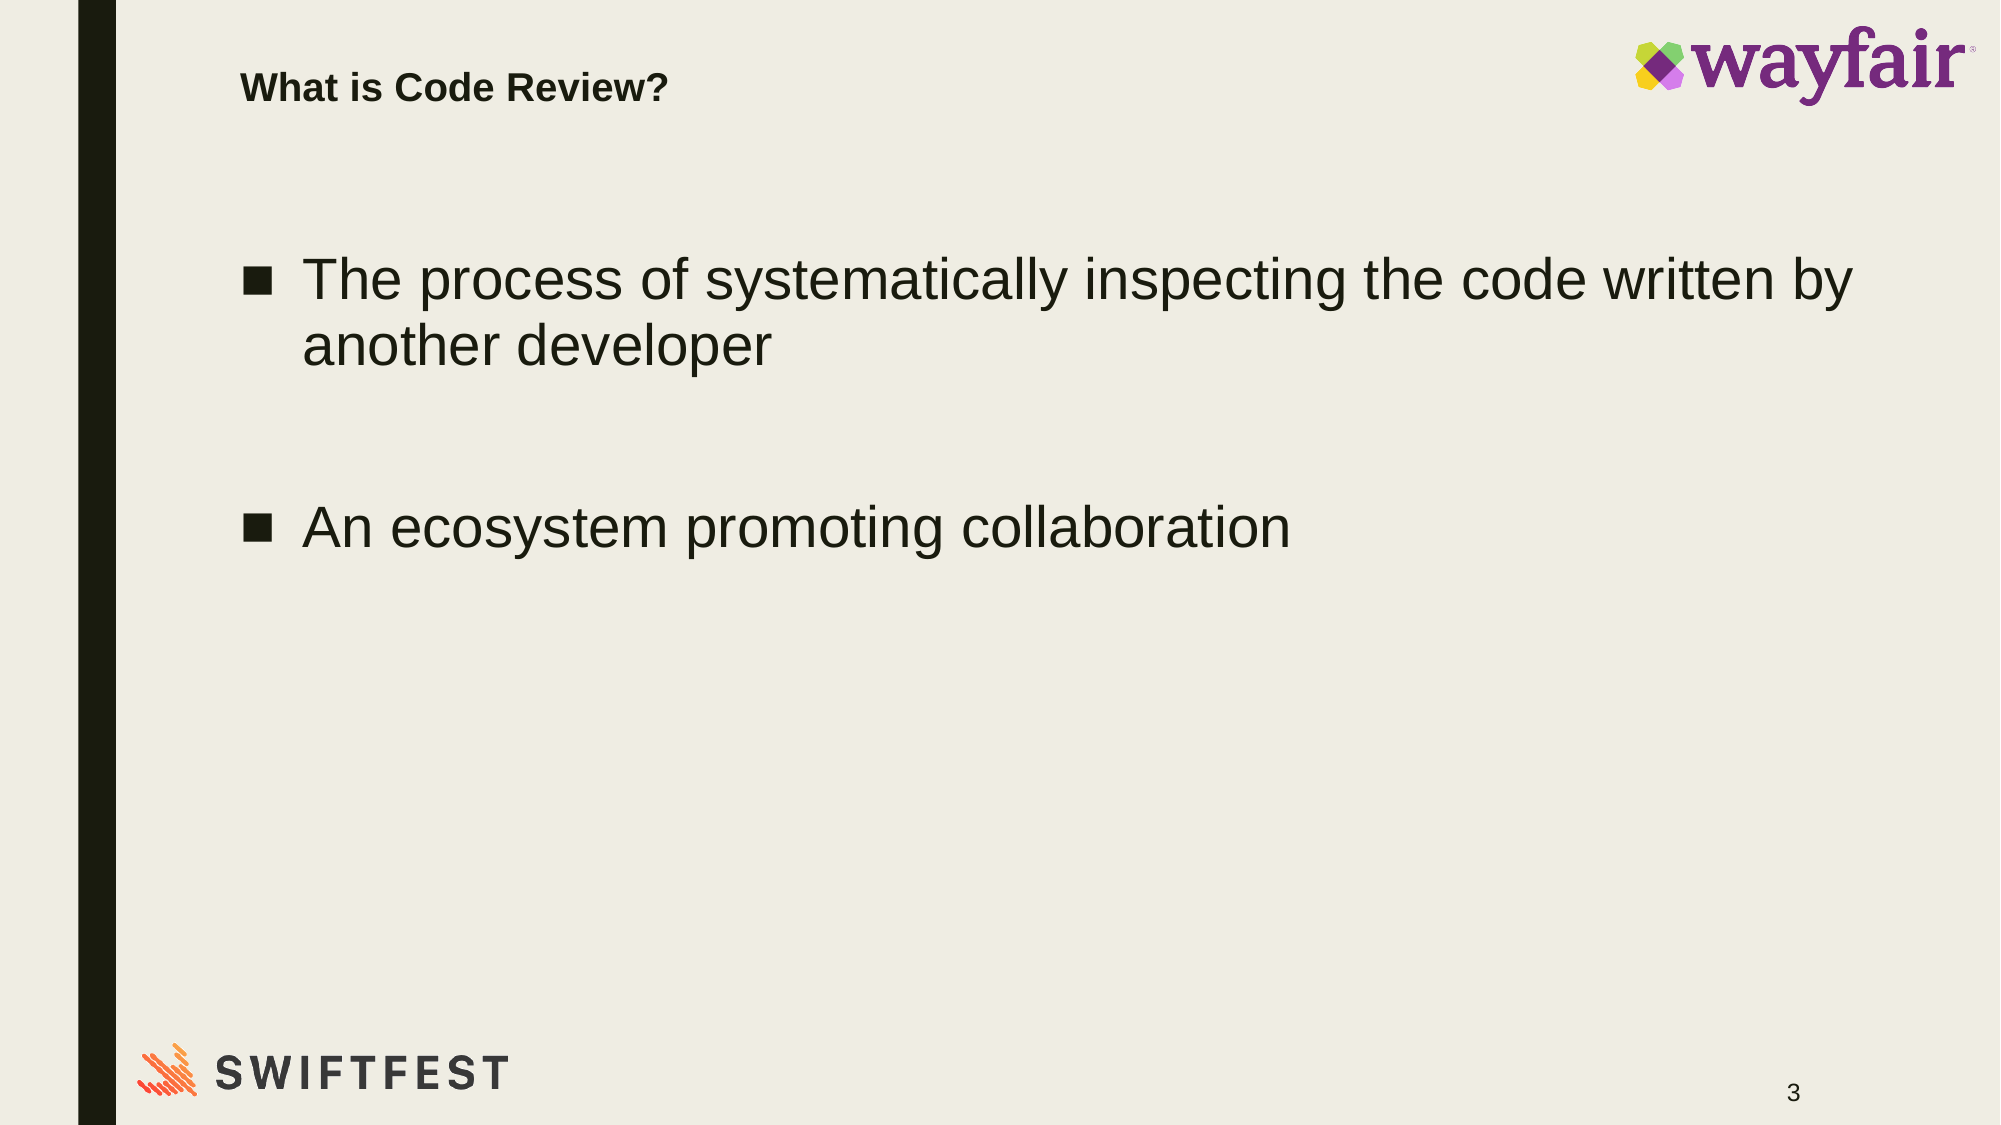

# What is Code Review?
The process of systematically inspecting the code written by another developer

An ecosystem promoting collaboration
3